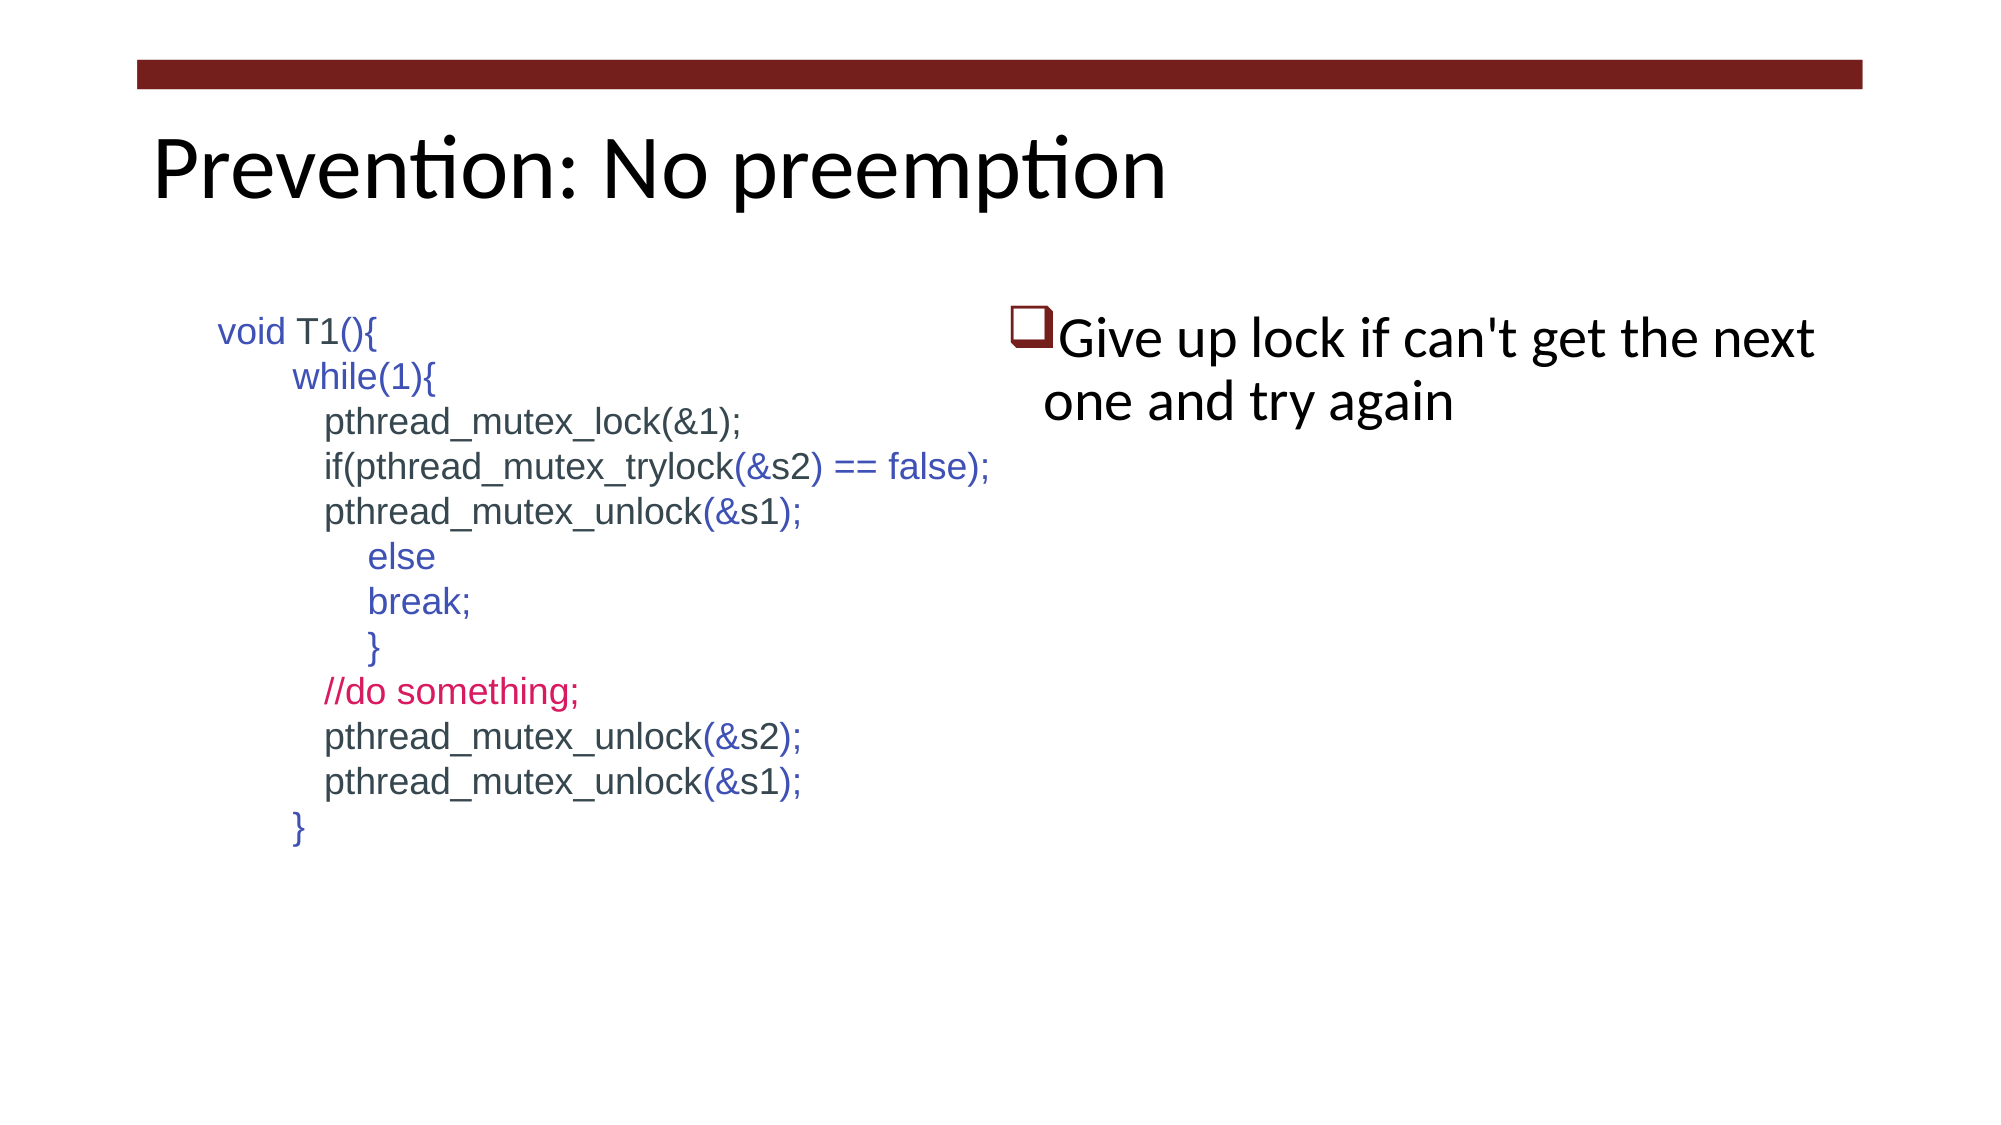

# Prevention: No preemption
void T1(){
while(1){
   pthread_mutex_lock(&1);
   if(pthread_mutex_trylock(&s2) == false);
   pthread_mutex_unlock(&s1);
else
break;
}
   //do something;
   pthread_mutex_unlock(&s2);
   pthread_mutex_unlock(&s1);
}

Give up lock if can't get the next one and try again